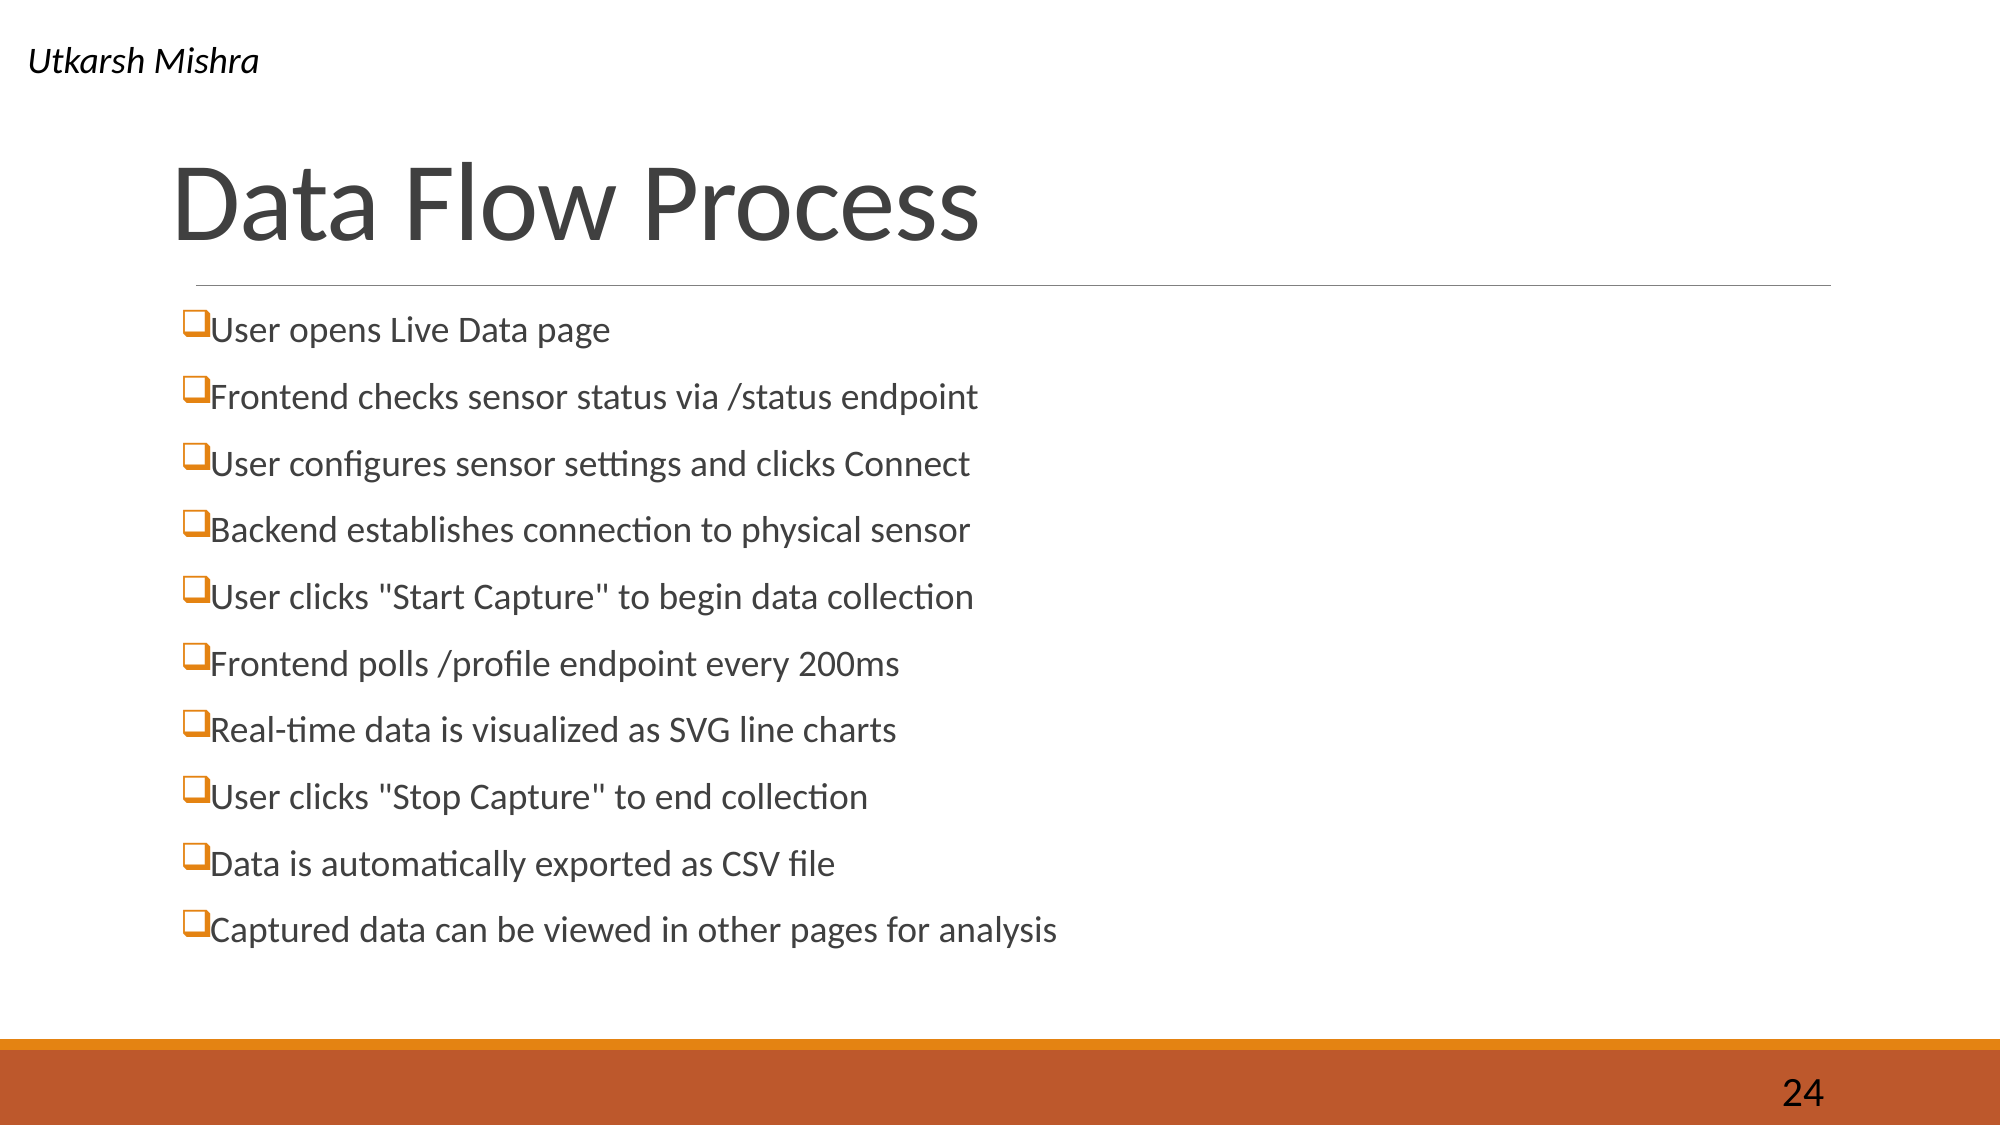

# Data Flow Process
Utkarsh Mishra
User opens Live Data page
Frontend checks sensor status via /status endpoint
User configures sensor settings and clicks Connect
Backend establishes connection to physical sensor
User clicks "Start Capture" to begin data collection
Frontend polls /profile endpoint every 200ms
Real-time data is visualized as SVG line charts
User clicks "Stop Capture" to end collection
Data is automatically exported as CSV file
Captured data can be viewed in other pages for analysis

24